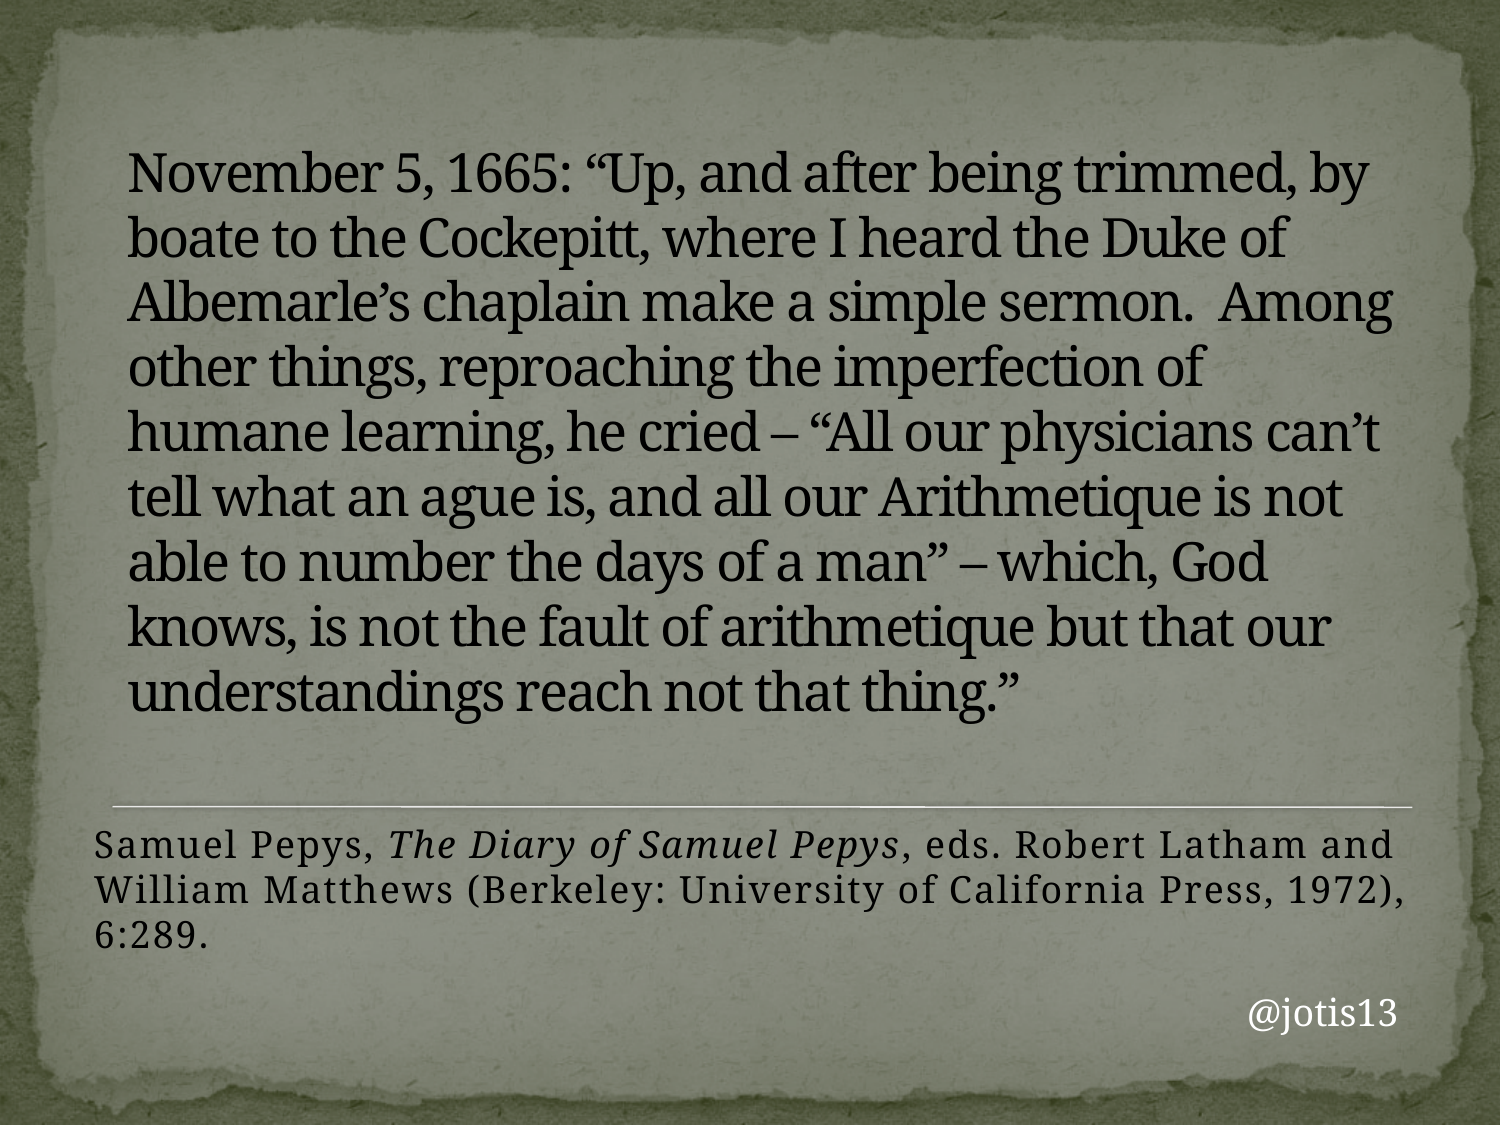

# November 5, 1665: “Up, and after being trimmed, by boate to the Cockepitt, where I heard the Duke of Albemarle’s chaplain make a simple sermon.  Among other things, reproaching the imperfection of humane learning, he cried – “All our physicians can’t tell what an ague is, and all our Arithmetique is not able to number the days of a man” – which, God knows, is not the fault of arithmetique but that our understandings reach not that thing.”
Samuel Pepys, The Diary of Samuel Pepys, eds. Robert Latham and William Matthews (Berkeley: University of California Press, 1972), 6:289.
@jotis13